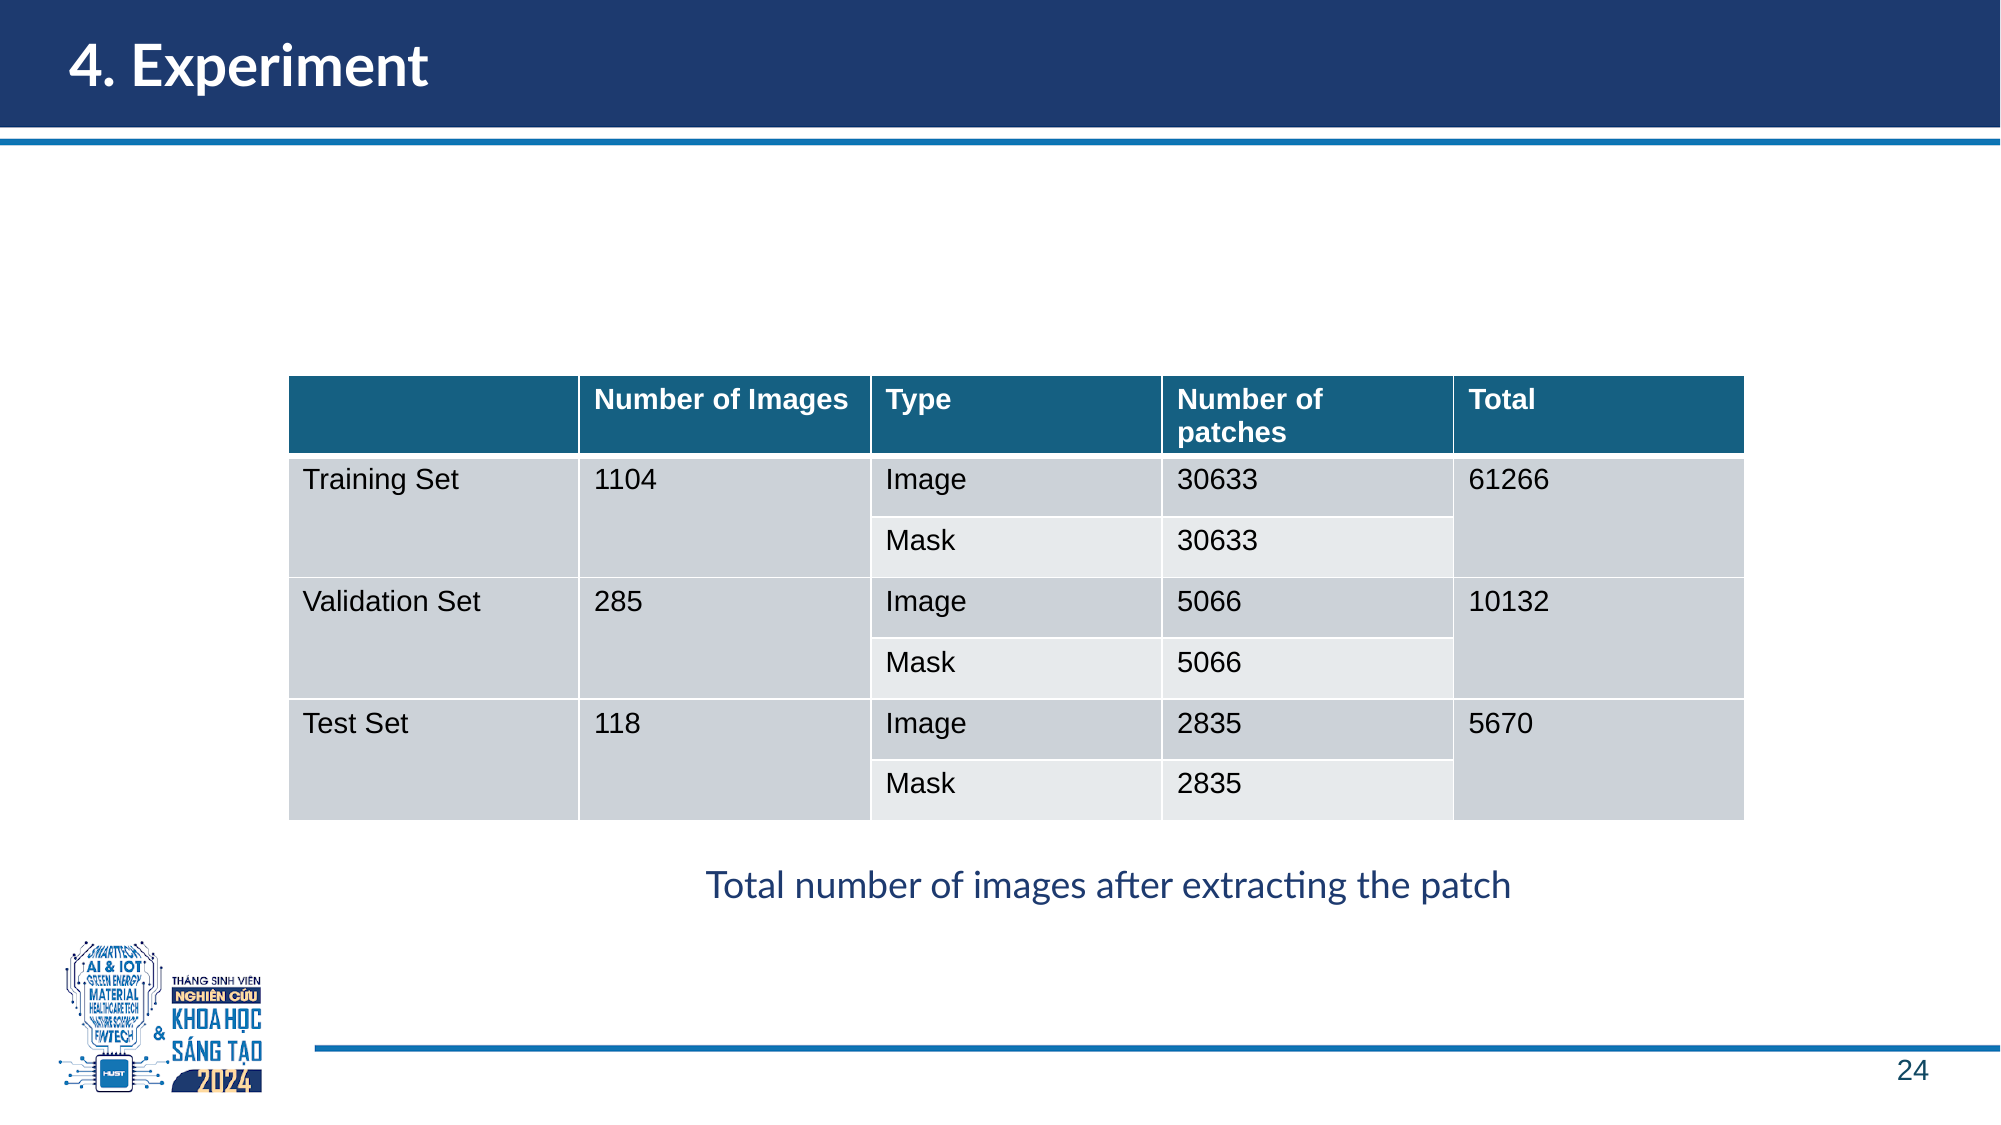

# 4. Experiment
|  | Number of Images | Type | Number of patches | Total |
| --- | --- | --- | --- | --- |
| Training Set | 1104 | Image | 30633 | 61266 |
|  |  | Mask | 30633 |  |
| Validation Set | 285 | Image | 5066 | 10132 |
|  |  | Mask | 5066 |  |
| Test Set | 118 | Image | 2835 | 5670 |
|  |  | Mask | 2835 |  |
Total number of images after extracting the patch
24